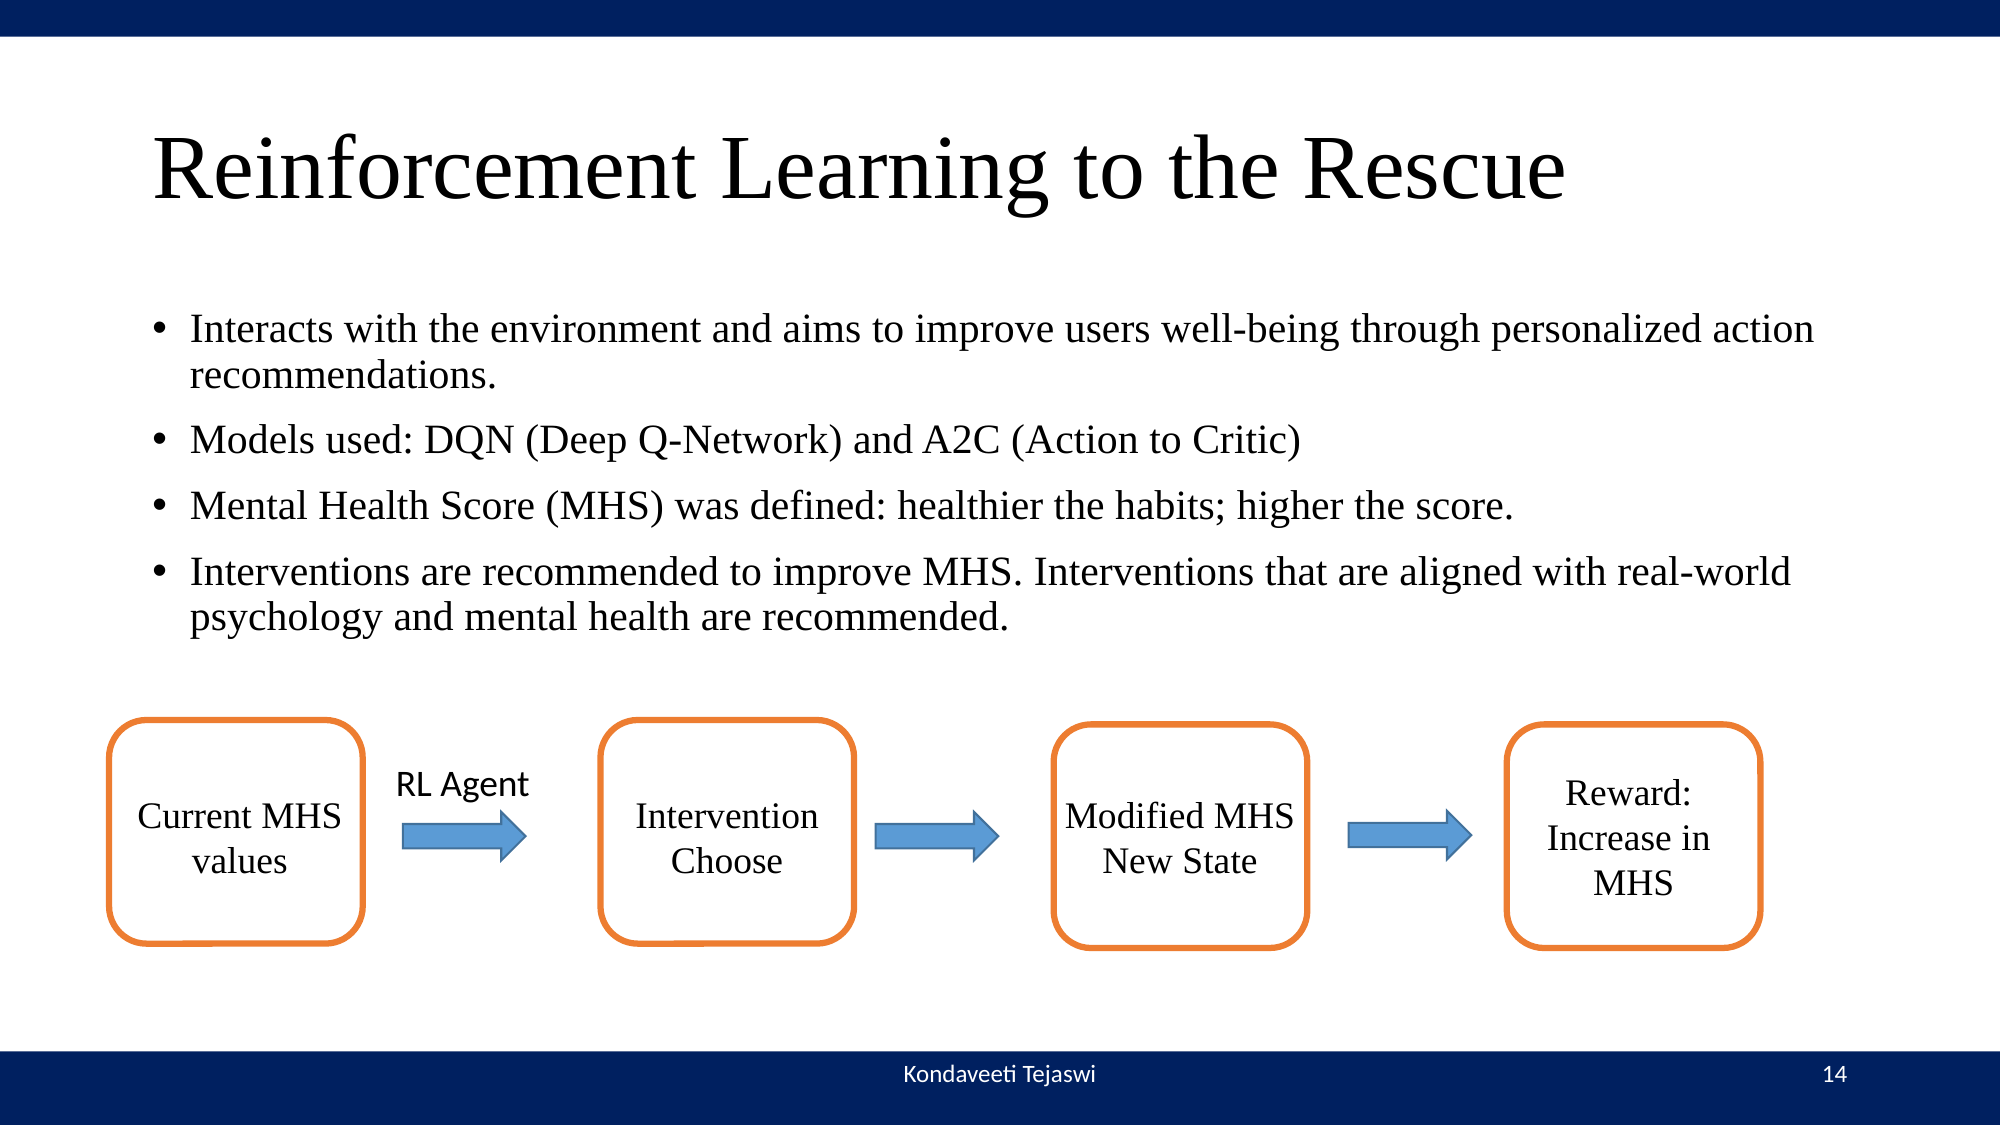

# Reinforcement Learning to the Rescue
Interacts with the environment and aims to improve users well-being through personalized action recommendations.
Models used: DQN (Deep Q-Network) and A2C (Action to Critic)
Mental Health Score (MHS) was defined: healthier the habits; higher the score.
Interventions are recommended to improve MHS. Interventions that are aligned with real-world psychology and mental health are recommended.

RL Agent
Reward:
Increase in
MHS
Intervention
Choose
Modified MHS
New State
Current MHS values

Kondaveeti Tejaswi
14